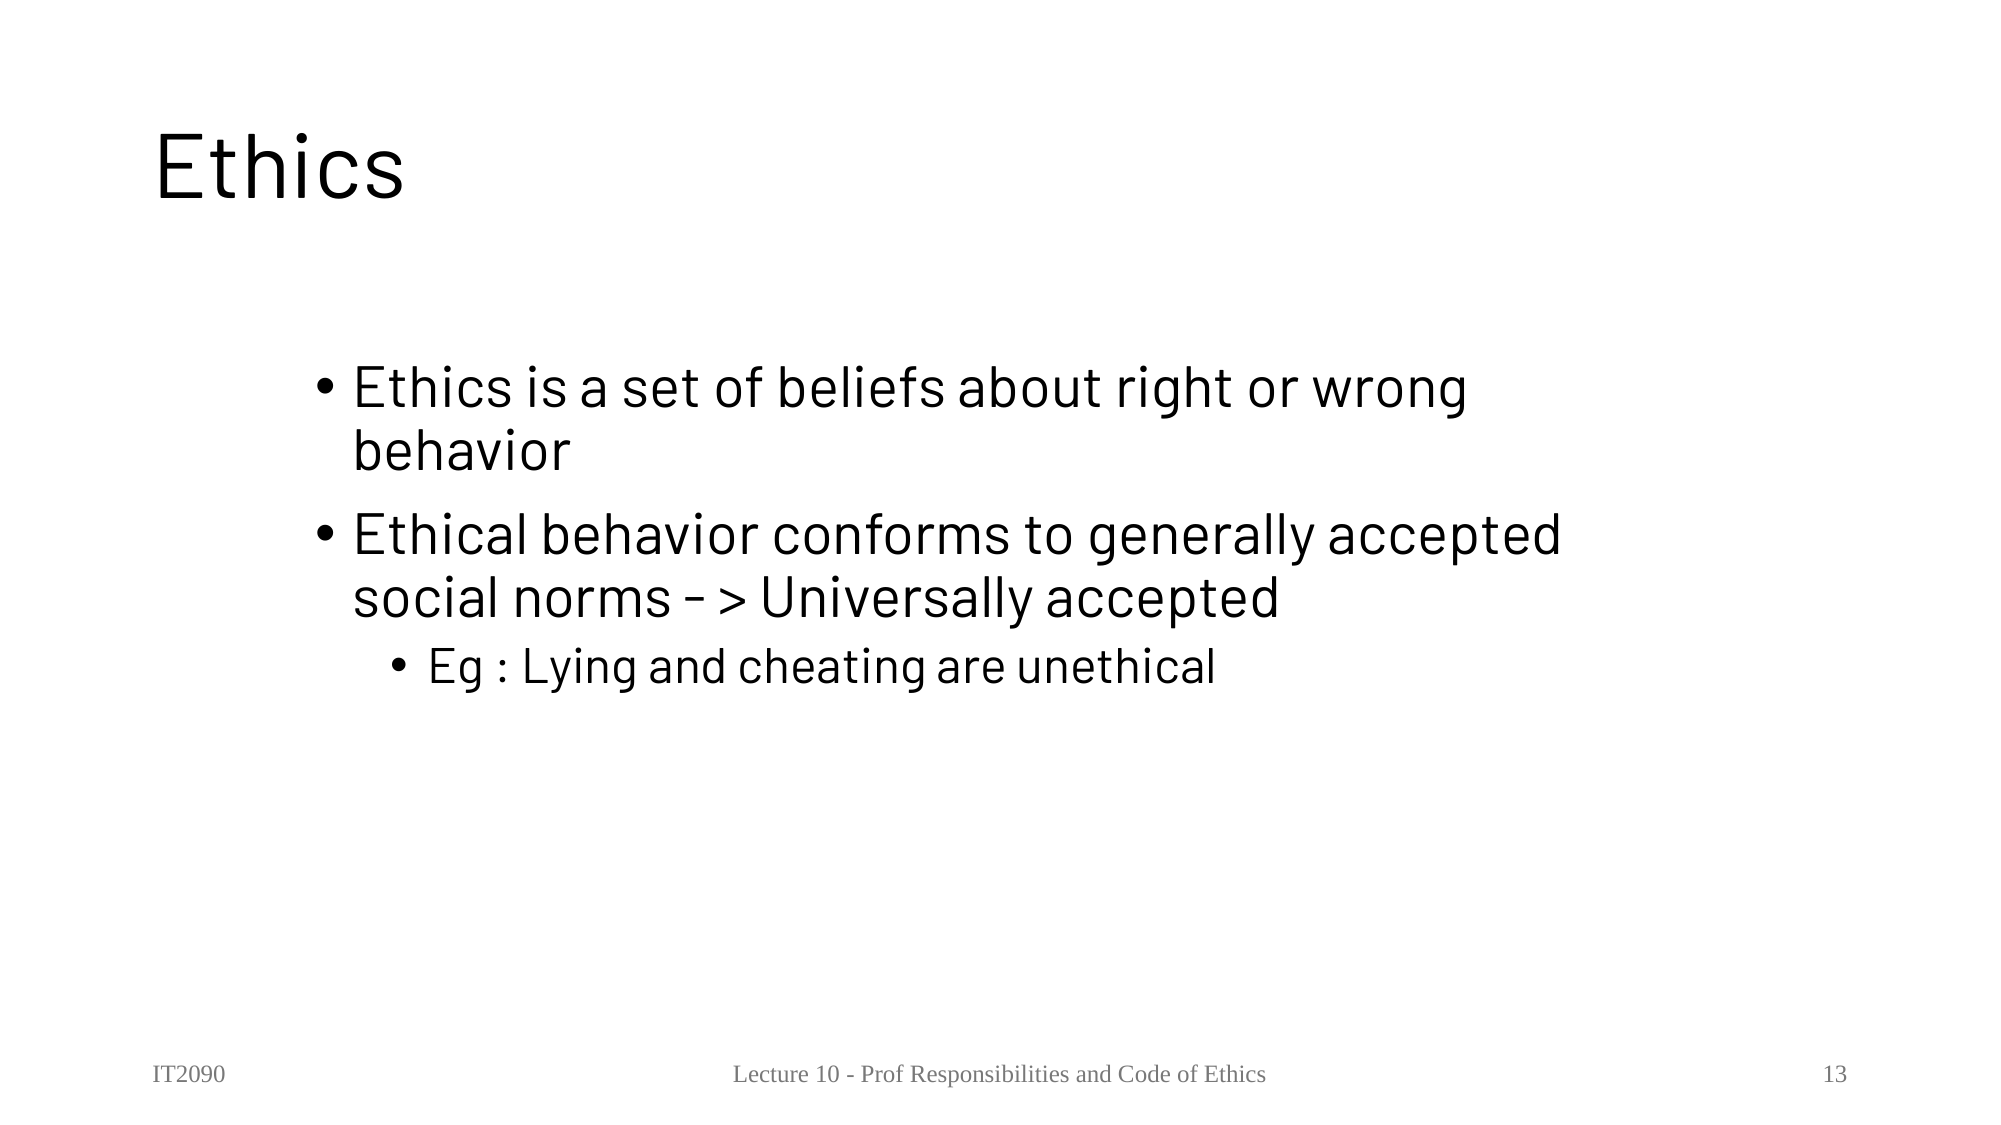

# Ethics
Ethics is a set of beliefs about right or wrong behavior
Ethical behavior conforms to generally accepted social norms - > Universally accepted
Eg : Lying and cheating are unethical

IT2090
Lecture 10 - Prof Responsibilities and Code of Ethics
13